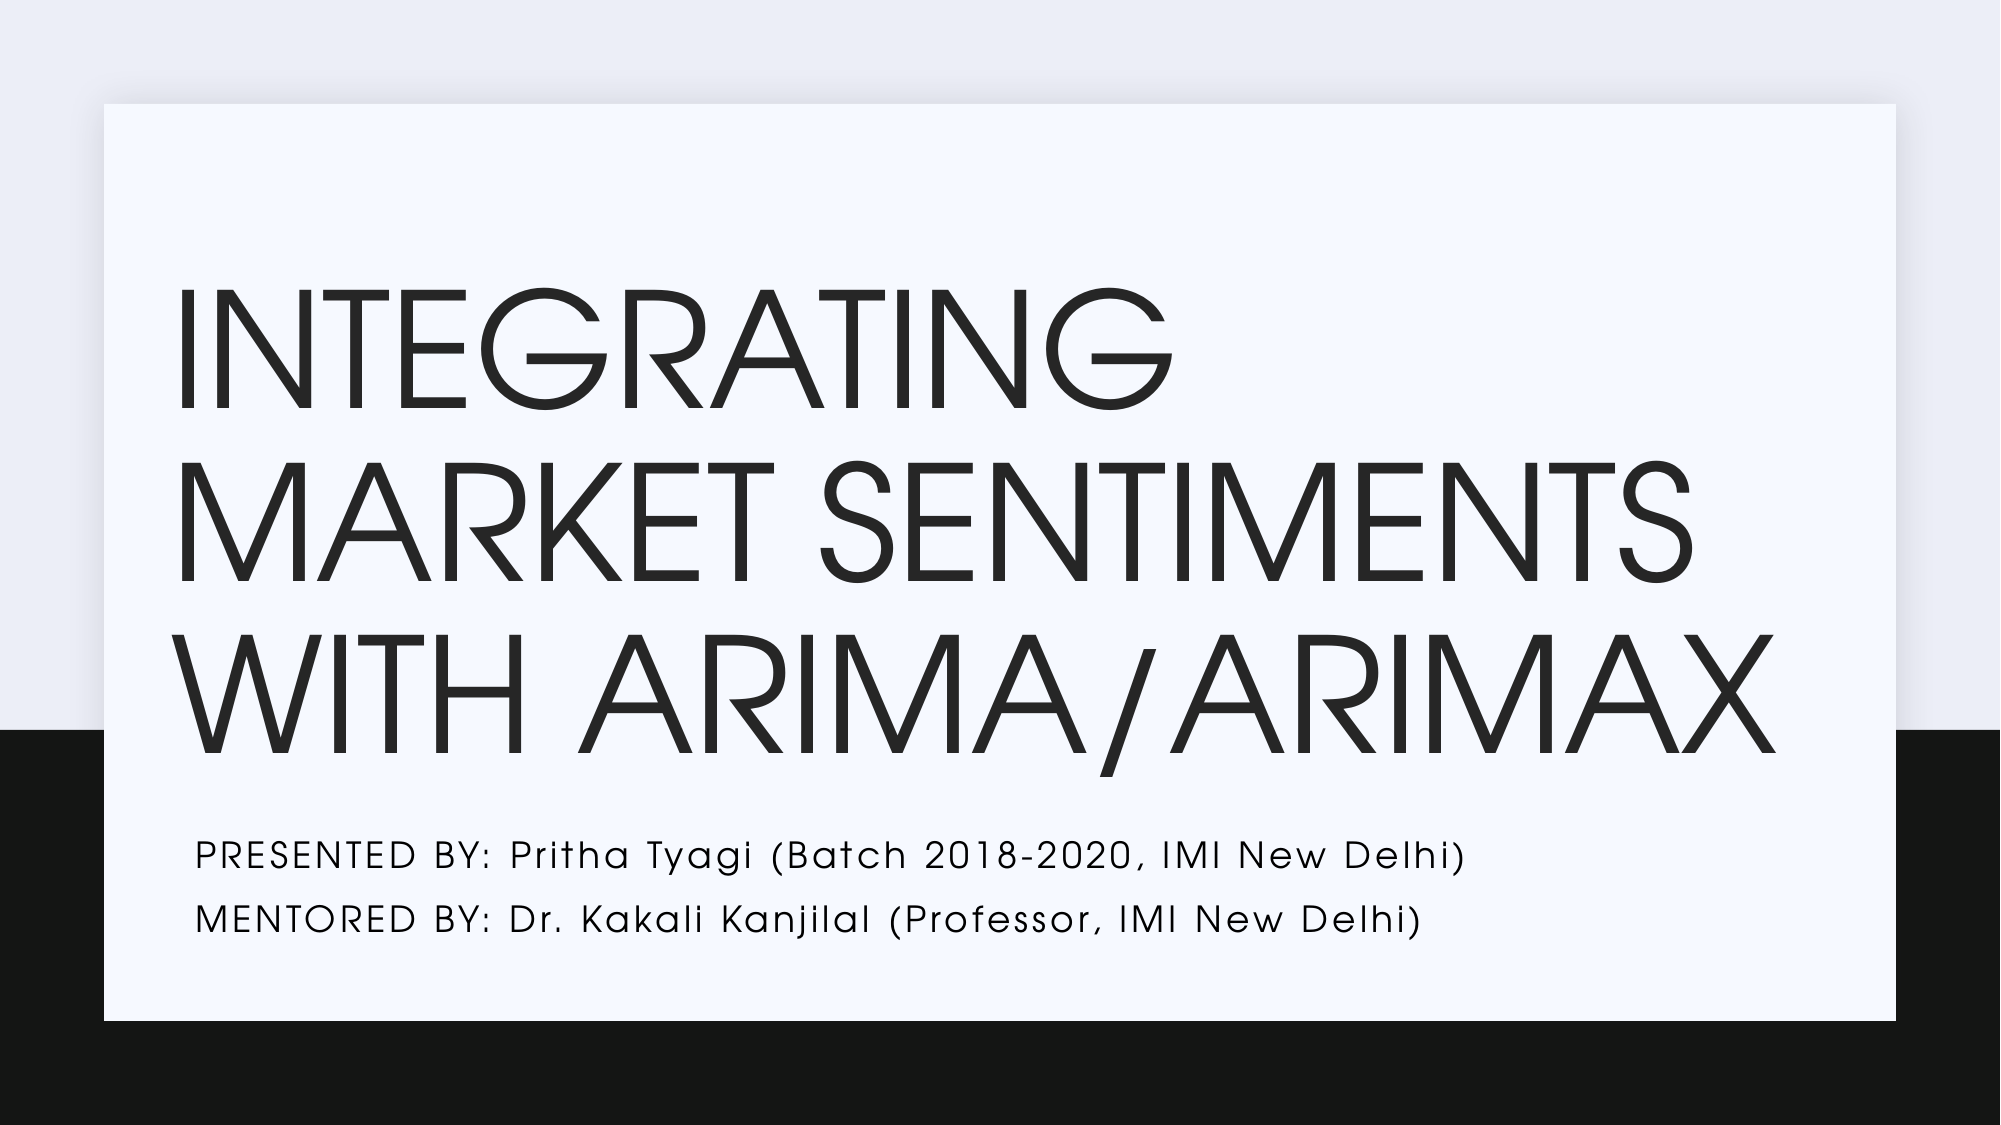

# INTEGRATING MARKET SENTIMENTS WITH ARIMA/ARIMAX
PRESENTED BY: Pritha Tyagi (Batch 2018-2020, IMI New Delhi)
MENTORED BY: Dr. Kakali Kanjilal (Professor, IMI New Delhi)